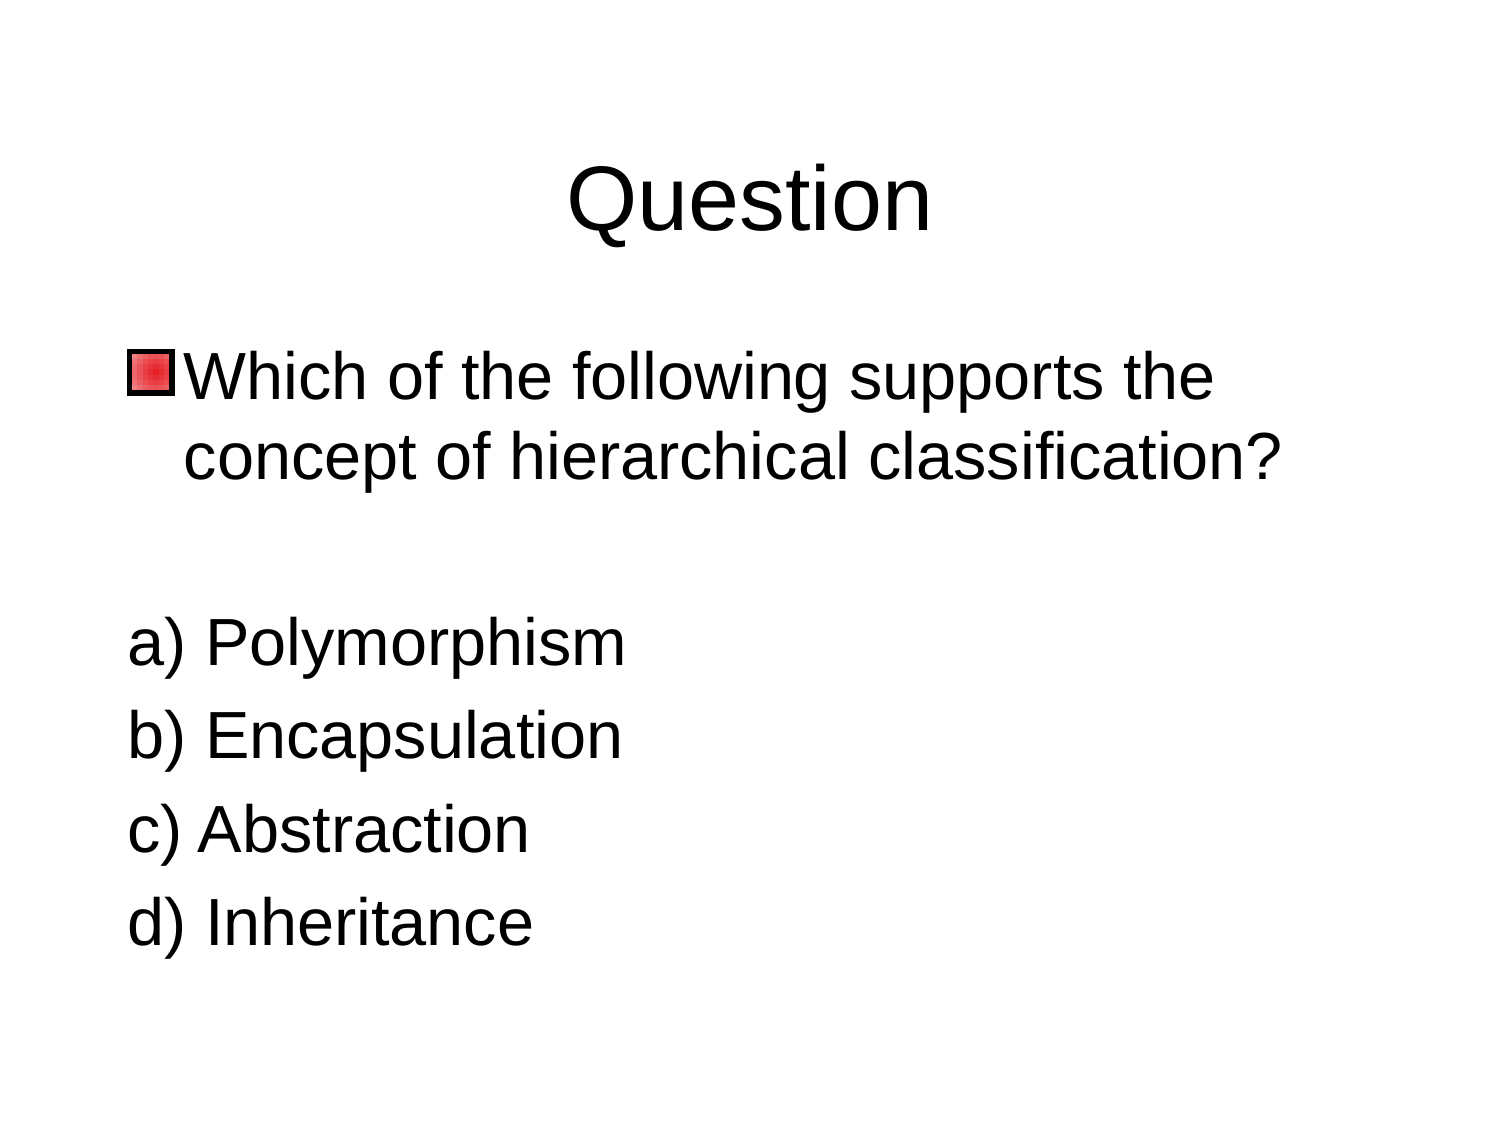

# Question
Which of the following supports the concept of hierarchical classification?

a) Polymorphism
b) Encapsulation
c) Abstraction
d) Inheritance